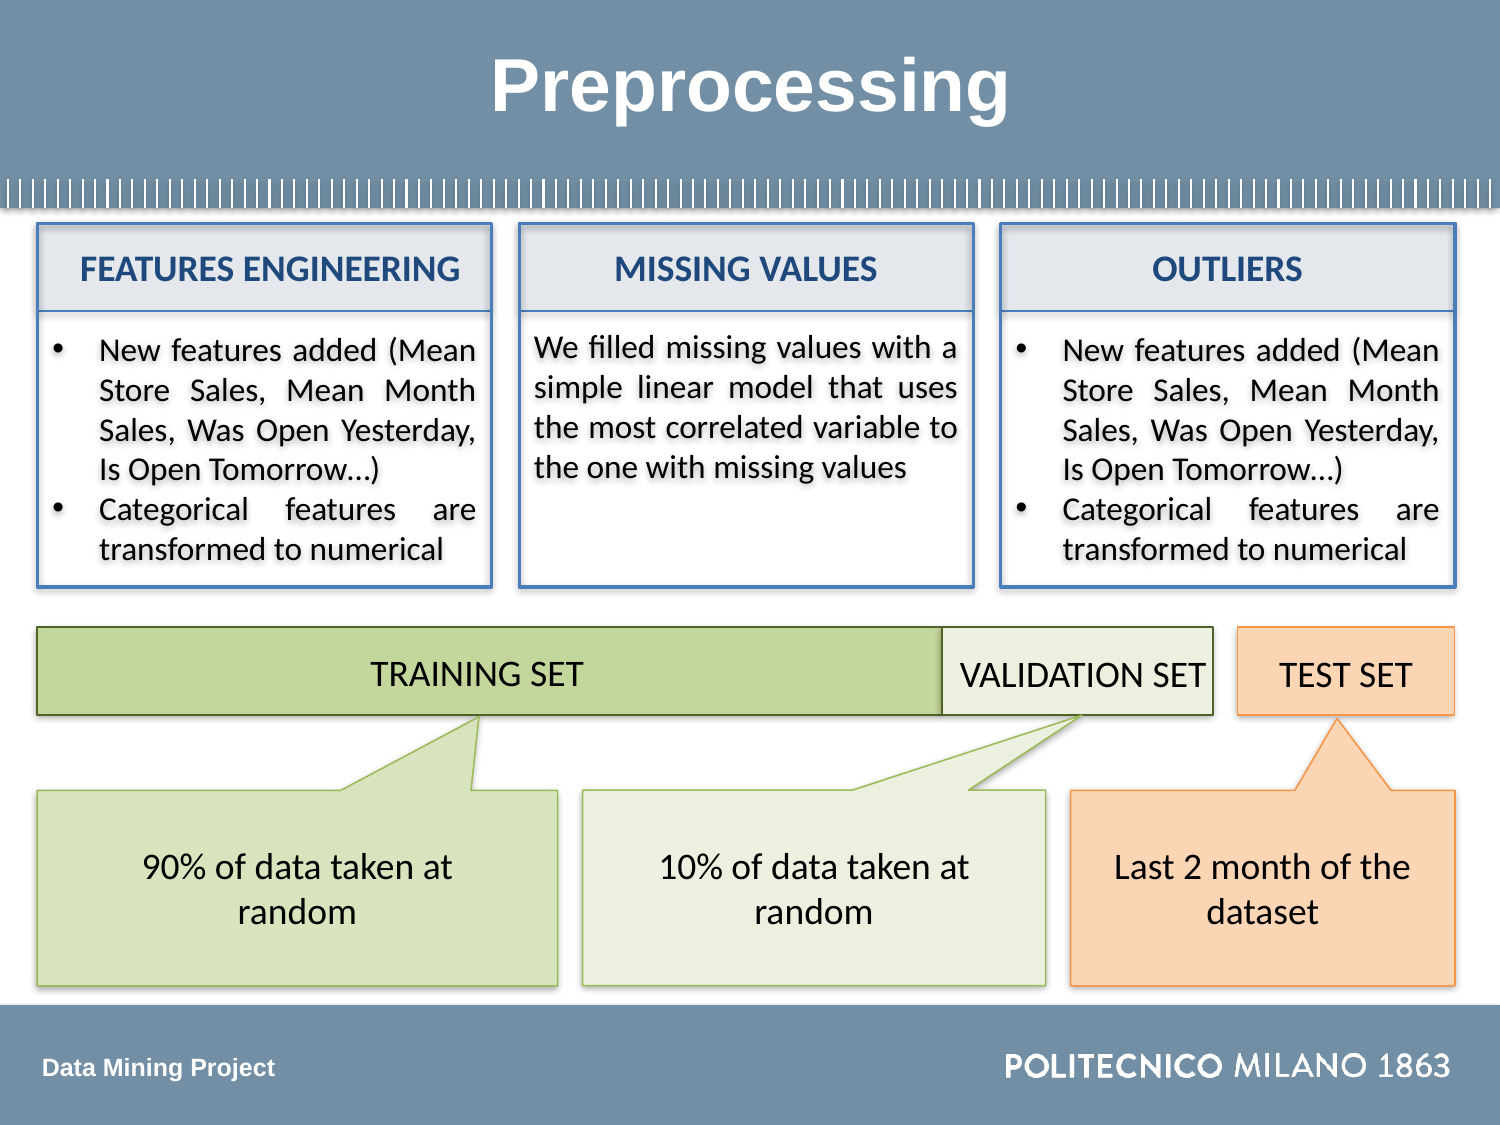

# Preprocessing

New features added (Mean Store Sales, Mean Month Sales, Was Open Yesterday, Is Open Tomorrow…)
Categorical features are transformed to numerical

We filled missing values with a simple linear model that uses the most correlated variable to the one with missing values

New features added (Mean Store Sales, Mean Month Sales, Was Open Yesterday, Is Open Tomorrow…)
Categorical features are transformed to numerical

FEATURES ENGINEERING
MISSING VALUES
OUTLIERS

TRAINING SET
VALIDATION SET
TEST SET

90% of data taken at random
10% of data taken at random
Last 2 month of the dataset